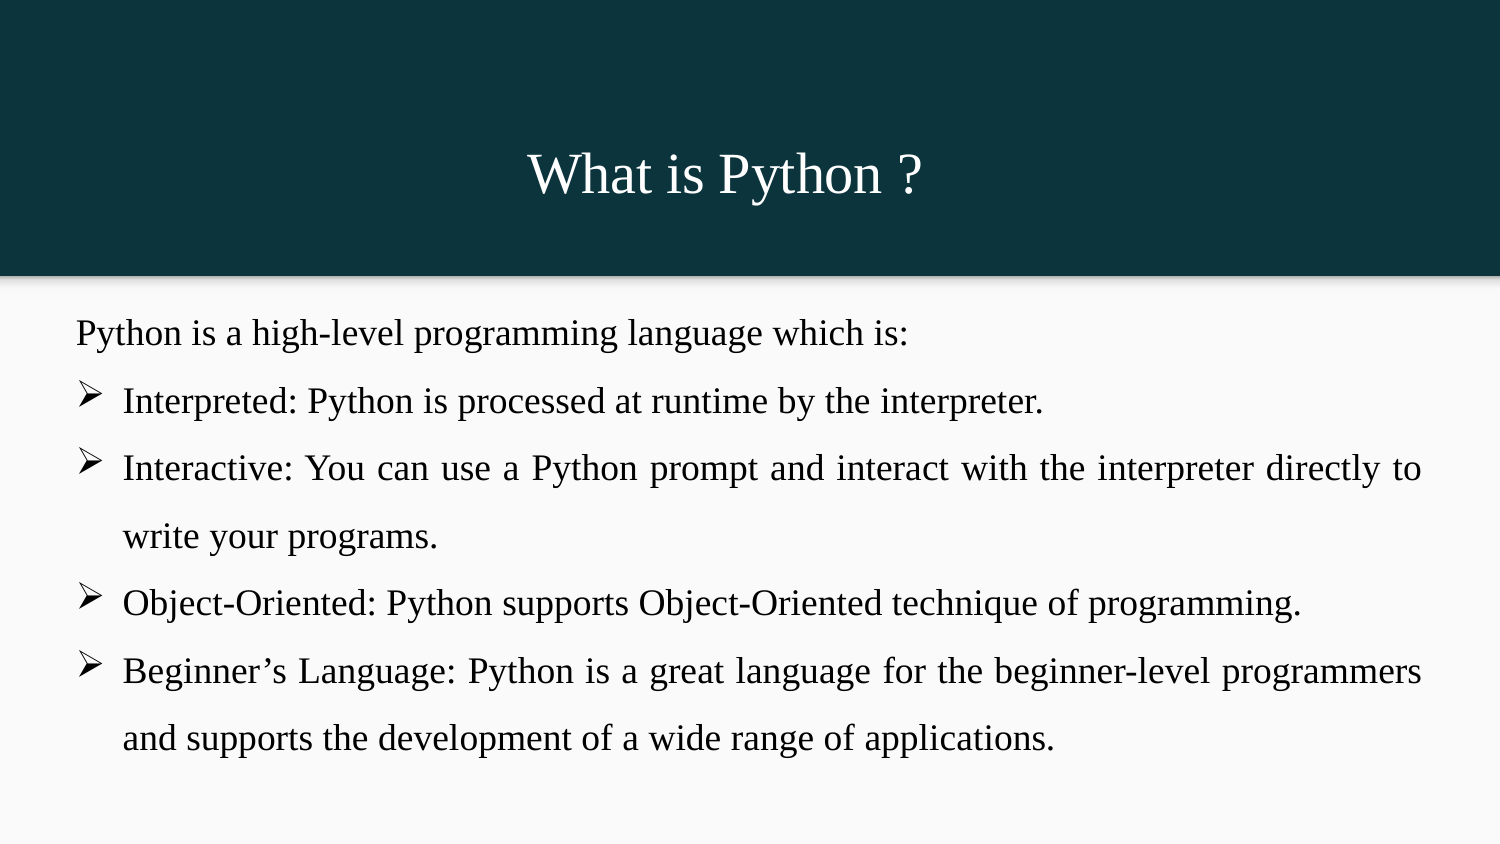

What is Python ?

Python is a high-level programming language which is:
Interpreted: Python is processed at runtime by the interpreter.
Interactive: You can use a Python prompt and interact with the interpreter directly to write your programs.
Object-Oriented: Python supports Object-Oriented technique of programming.
Beginner’s Language: Python is a great language for the beginner-level programmers and supports the development of a wide range of applications.